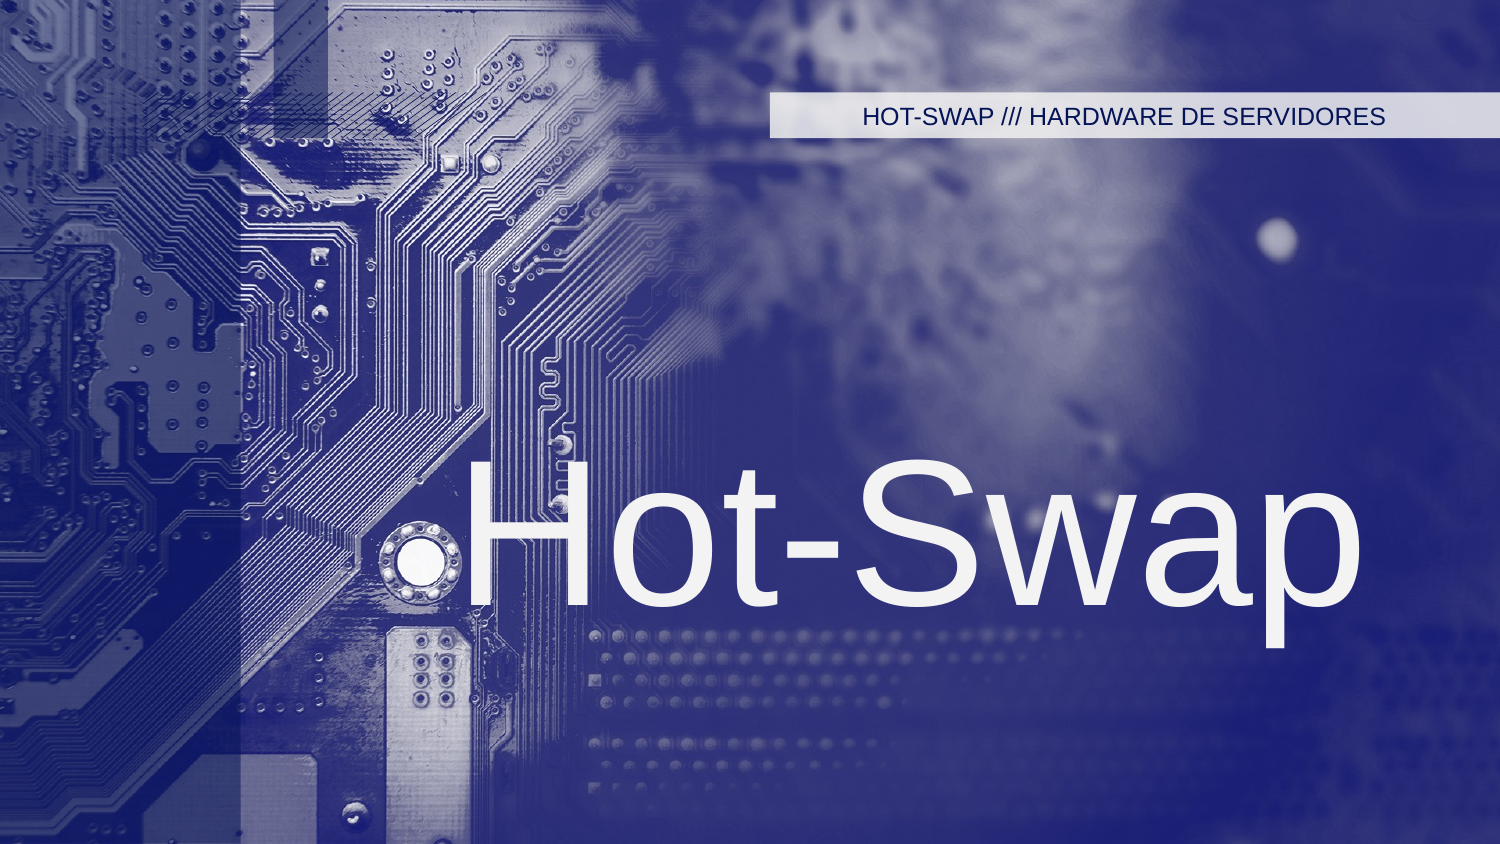

HOT-SWAP /// HARDWARE DE SERVIDORES
# Hot-Swap